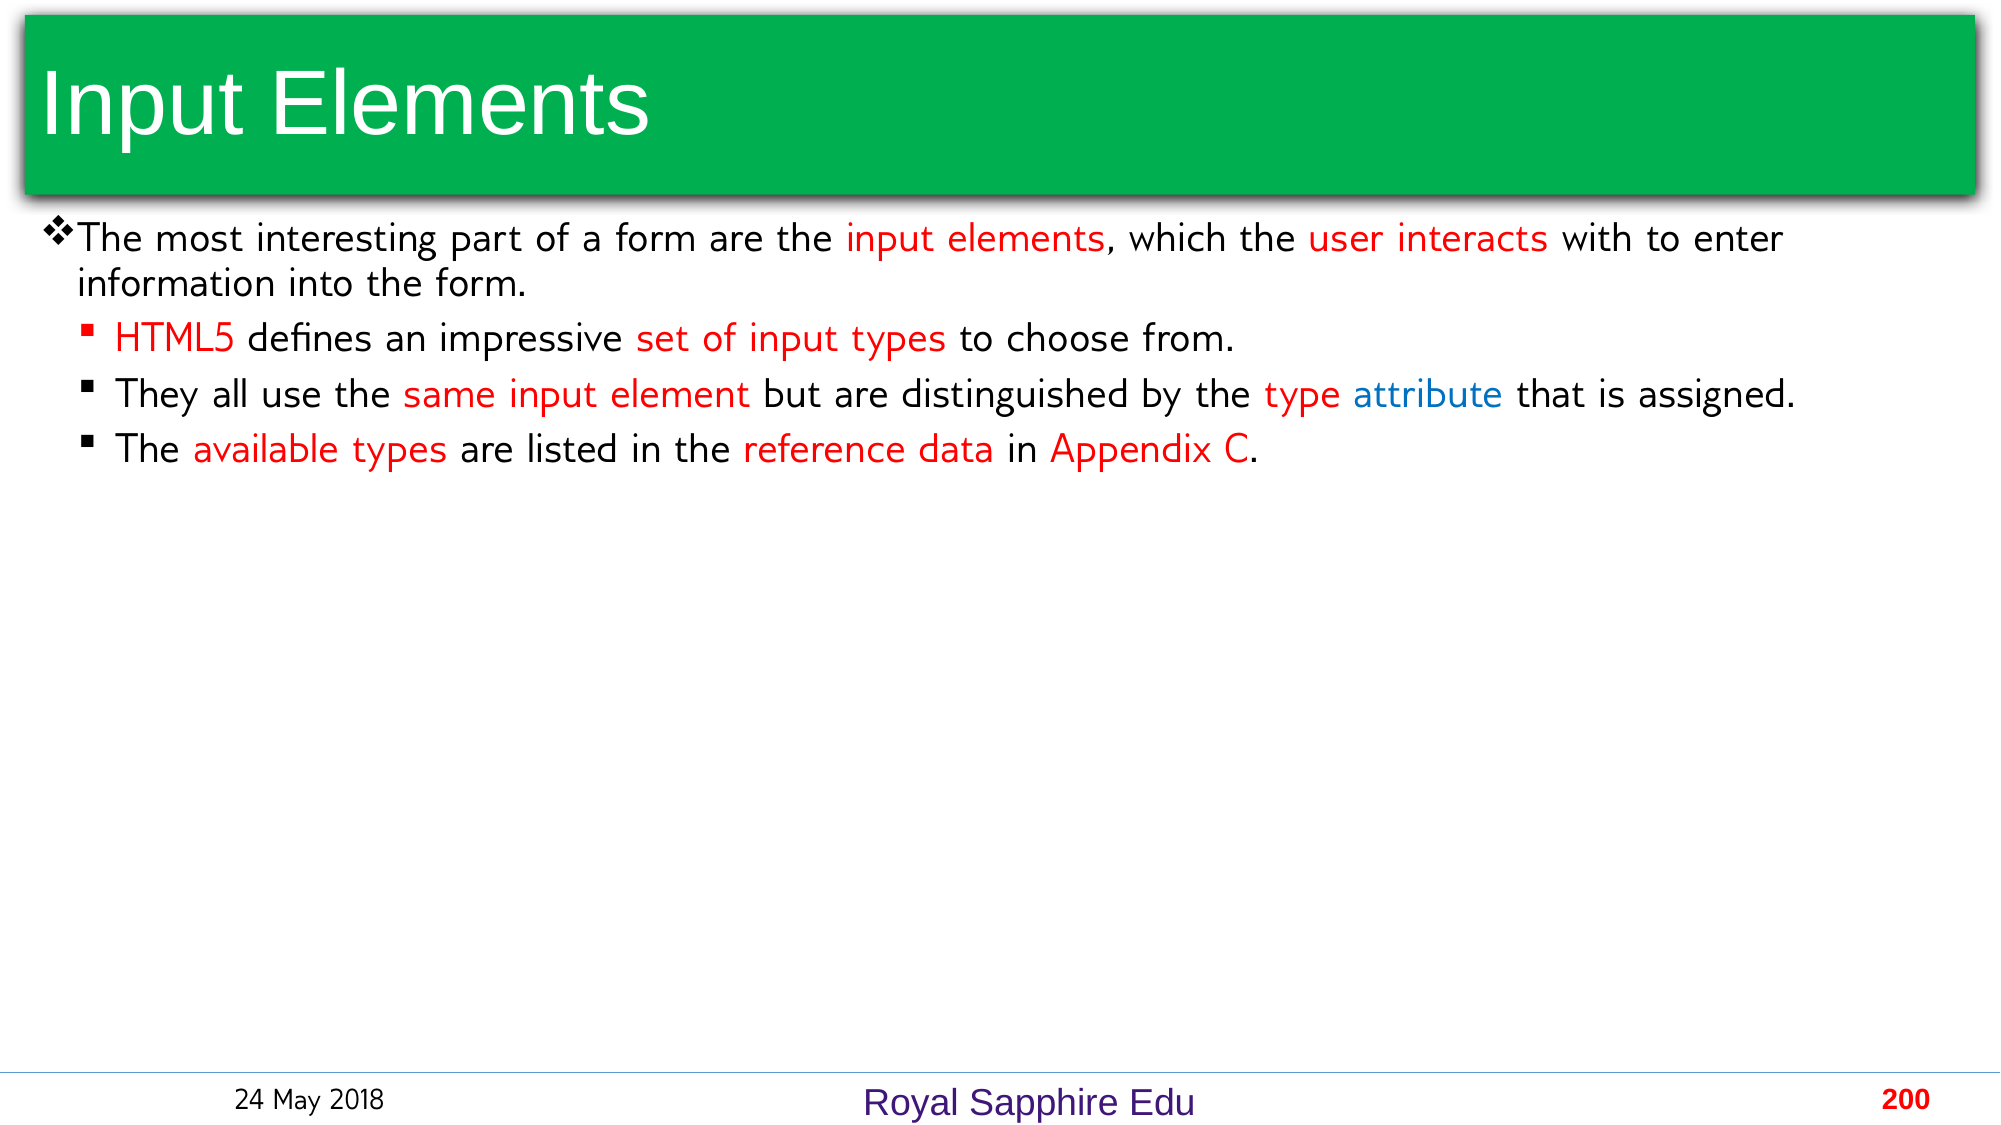

# Input Elements
The most interesting part of a form are the input elements, which the user interacts with to enter information into the form.
HTML5 defines an impressive set of input types to choose from.
They all use the same input element but are distinguished by the type attribute that is assigned.
The available types are listed in the reference data in Appendix C.
24 May 2018
200